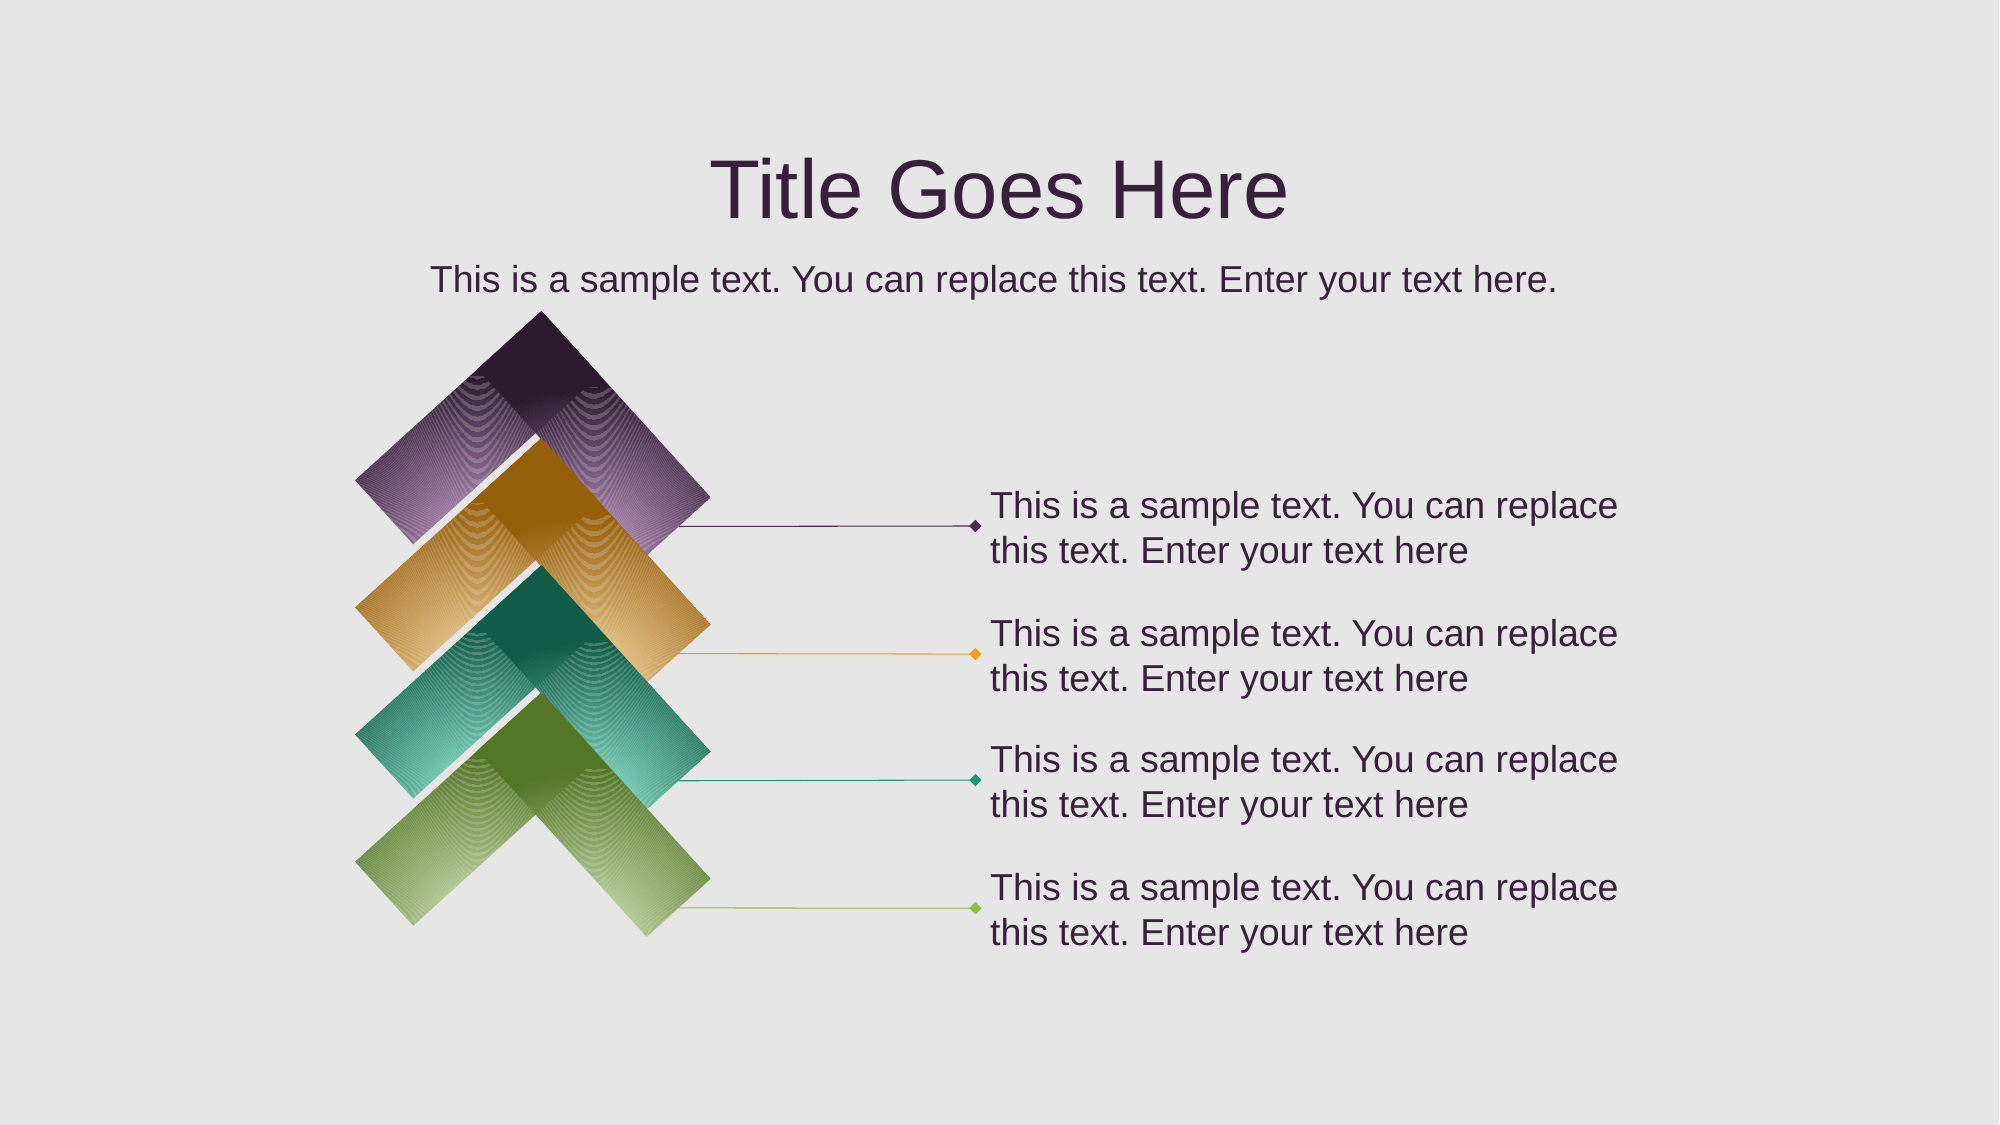

Title Goes Here

This is a sample text. You can replace this text. Enter your text here.

This is a sample text. You can replace this text. Enter your text here

This is a sample text. You can replace this text. Enter your text here

This is a sample text. You can replace this text. Enter your text here
This is a sample text. You can replace this text. Enter your text here